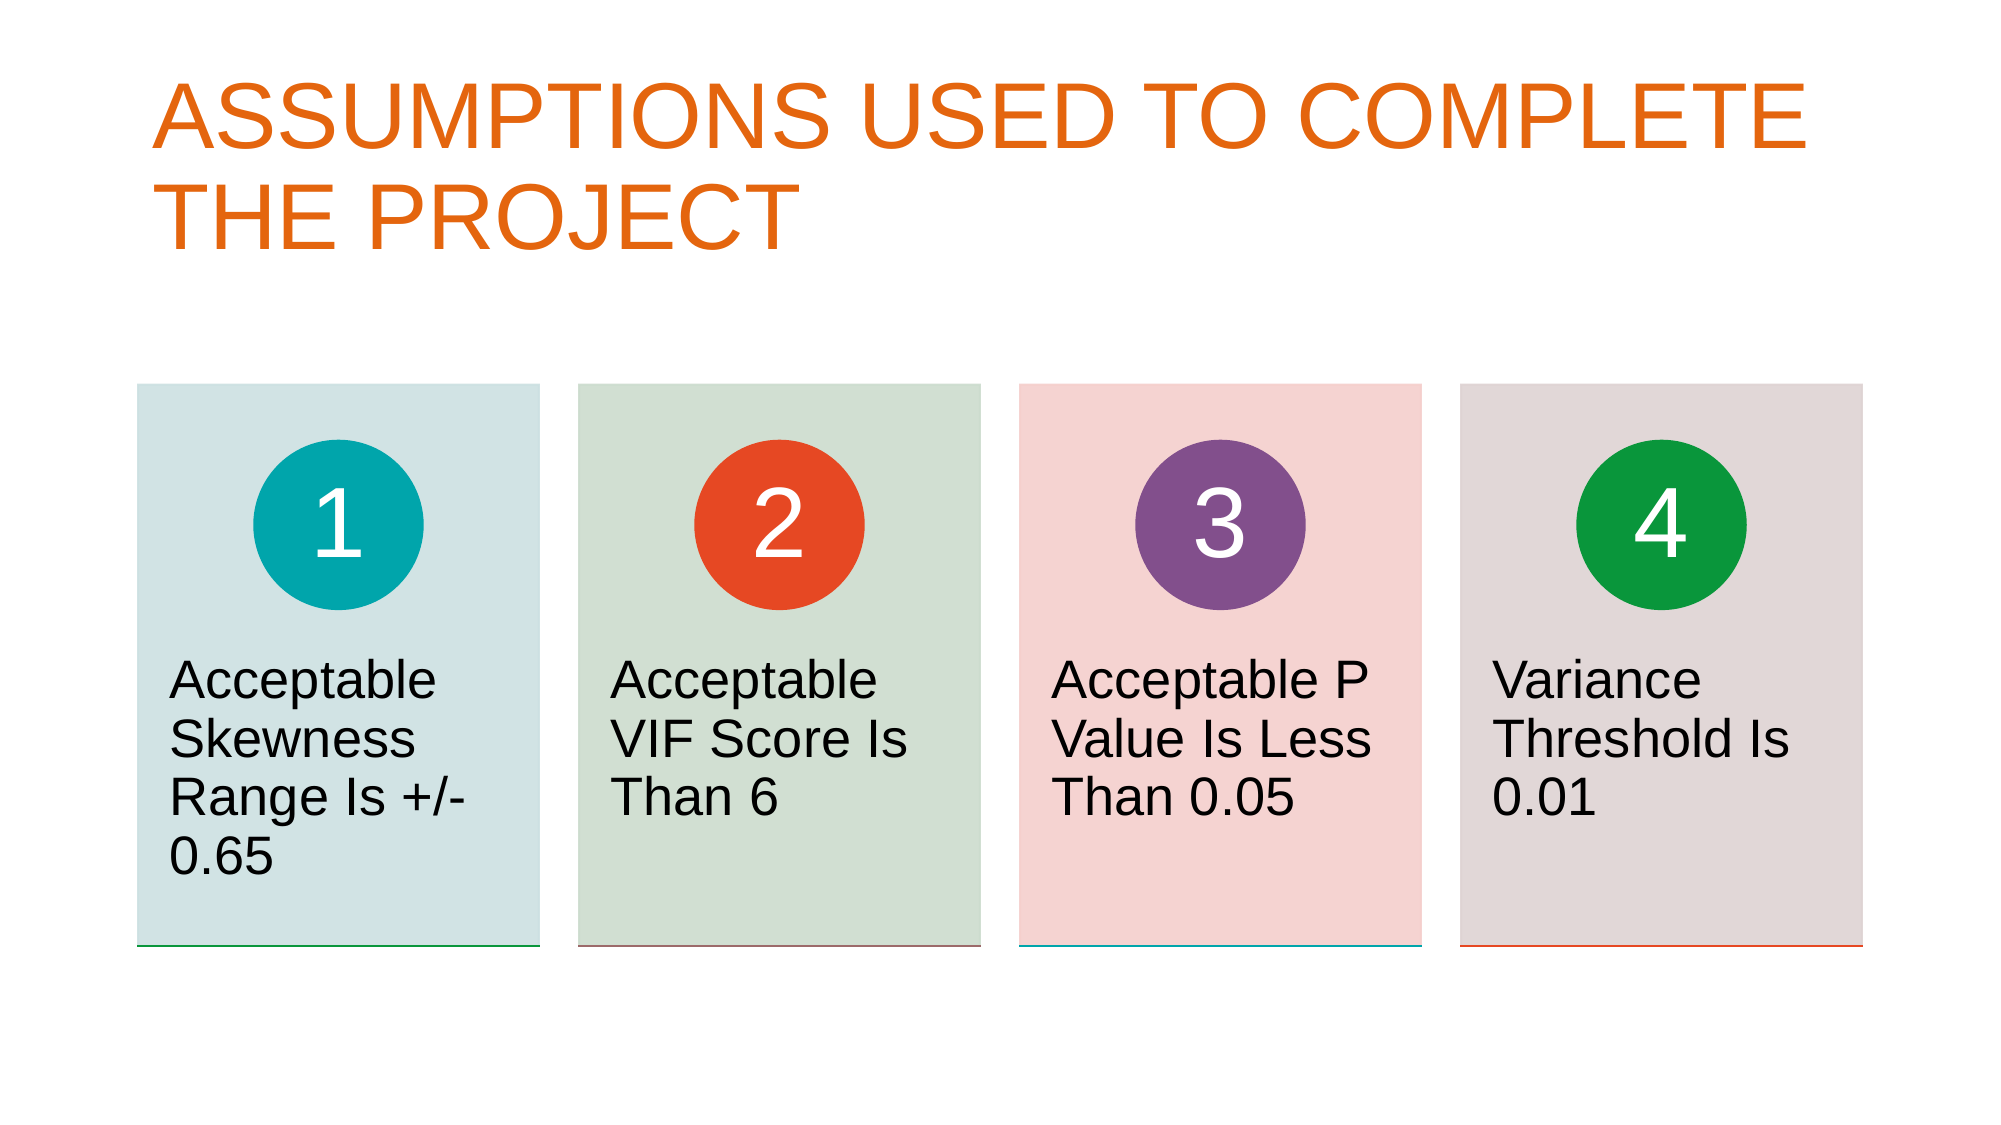

# ASSUMPTIONS USED TO COMPLETE THE PROJECT
Acceptable Skewness Range Is +/-0.65
1
Acceptable VIF Score Is Than 6
2
Acceptable P Value Is Less Than 0.05
3
Variance Threshold Is 0.01
4